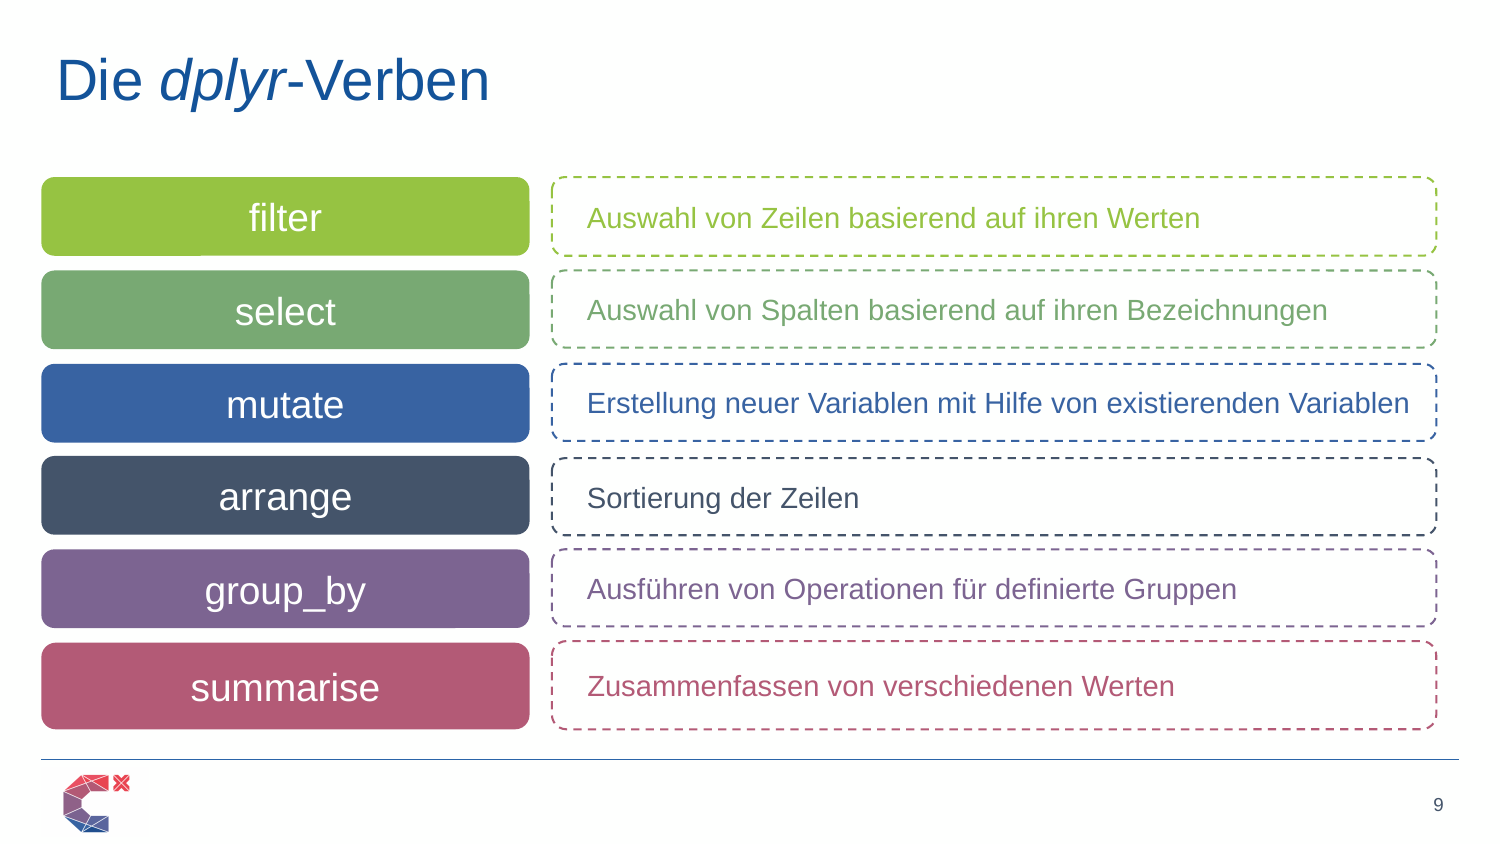

Die dplyr-Verben
filter
  Auswahl von Zeilen basierend auf ihren Werten
select
  Auswahl von Spalten basierend auf ihren Bezeichnungen
mutate
  Erstellung neuer Variablen mit Hilfe von existierenden Variablen
arrange
  Sortierung der Zeilen
group_by
  Ausführen von Operationen für definierte Gruppen
  Zusammenfassen von verschiedenen Werten
summarise